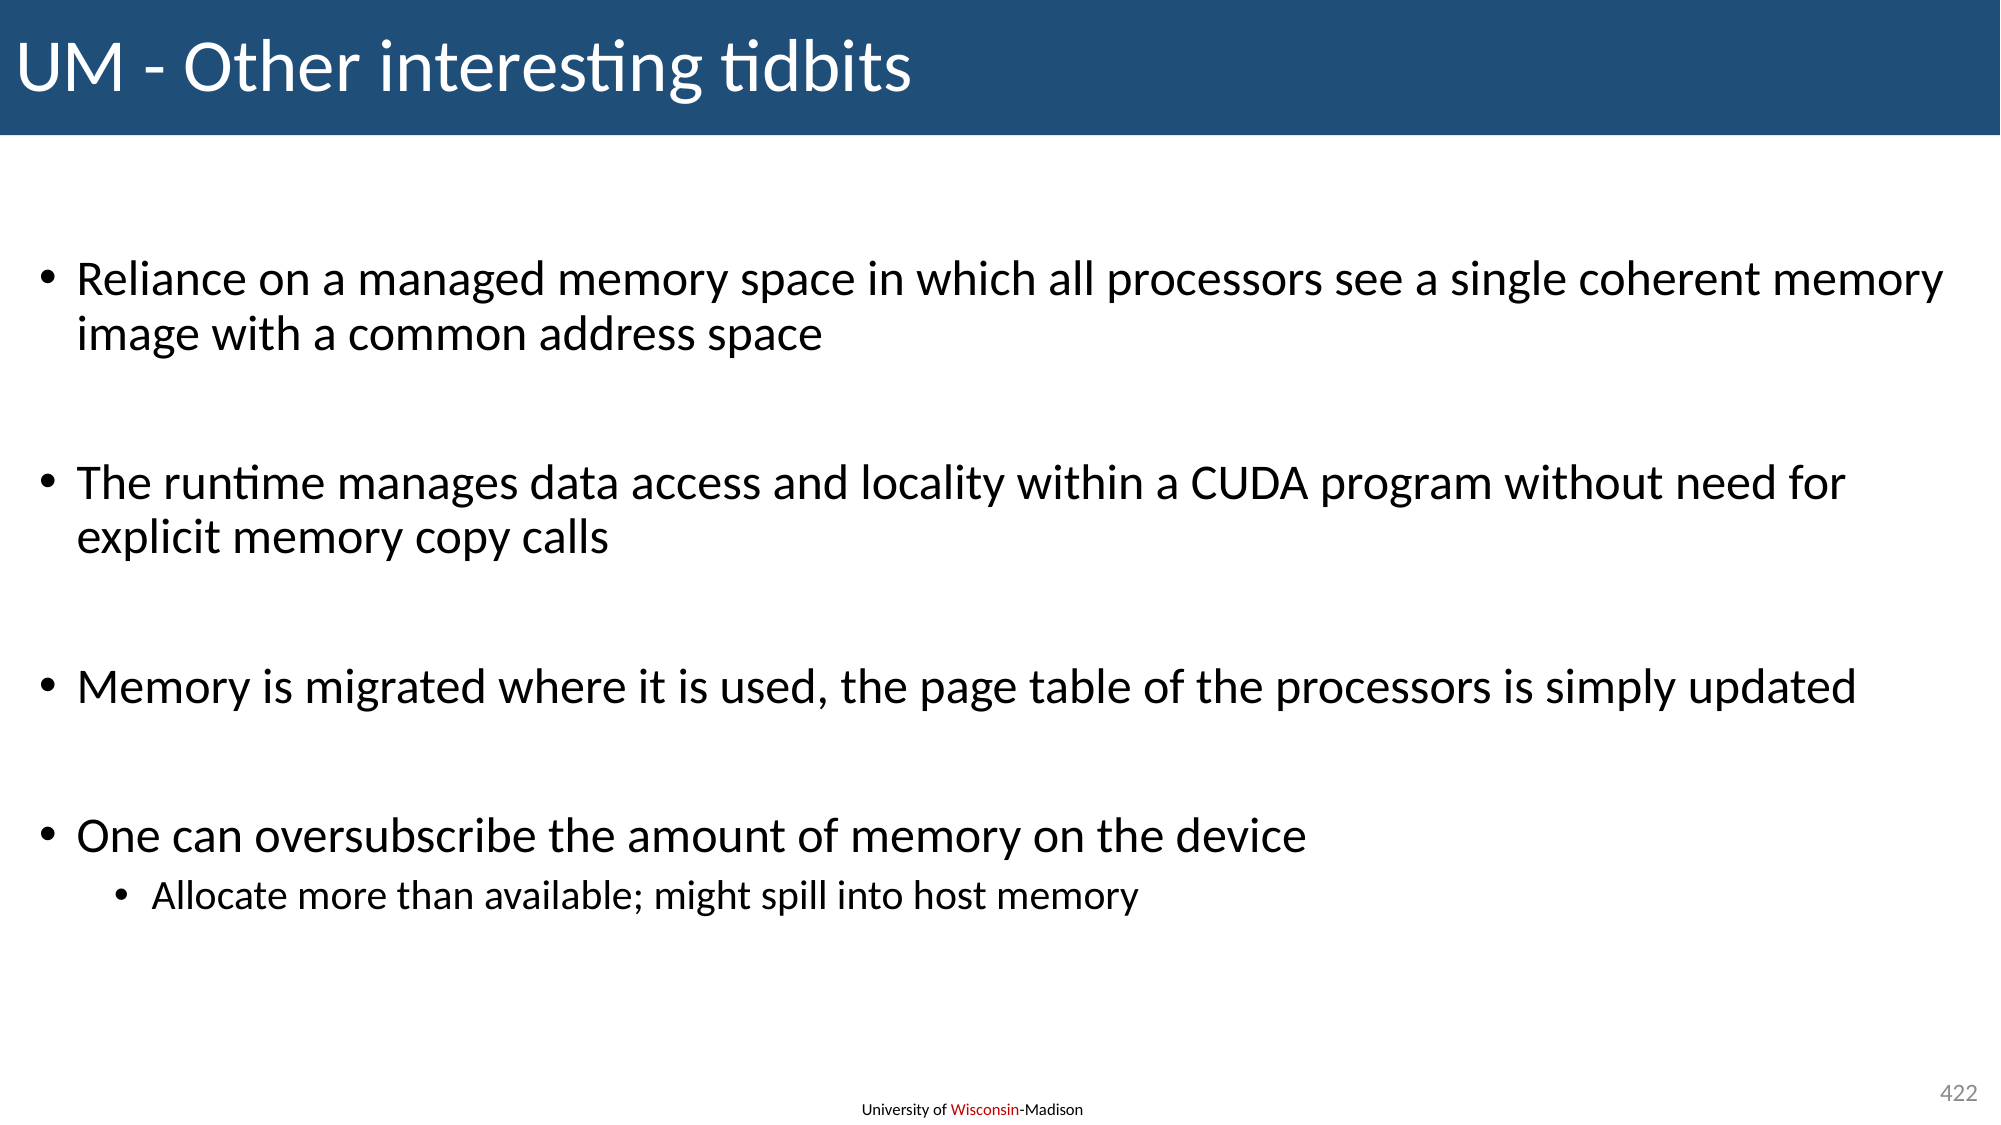

# UM - Other interesting tidbits
Reliance on a managed memory space in which all processors see a single coherent memory image with a common address space

The runtime manages data access and locality within a CUDA program without need for explicit memory copy calls

Memory is migrated where it is used, the page table of the processors is simply updated

One can oversubscribe the amount of memory on the device
Allocate more than available; might spill into host memory
422